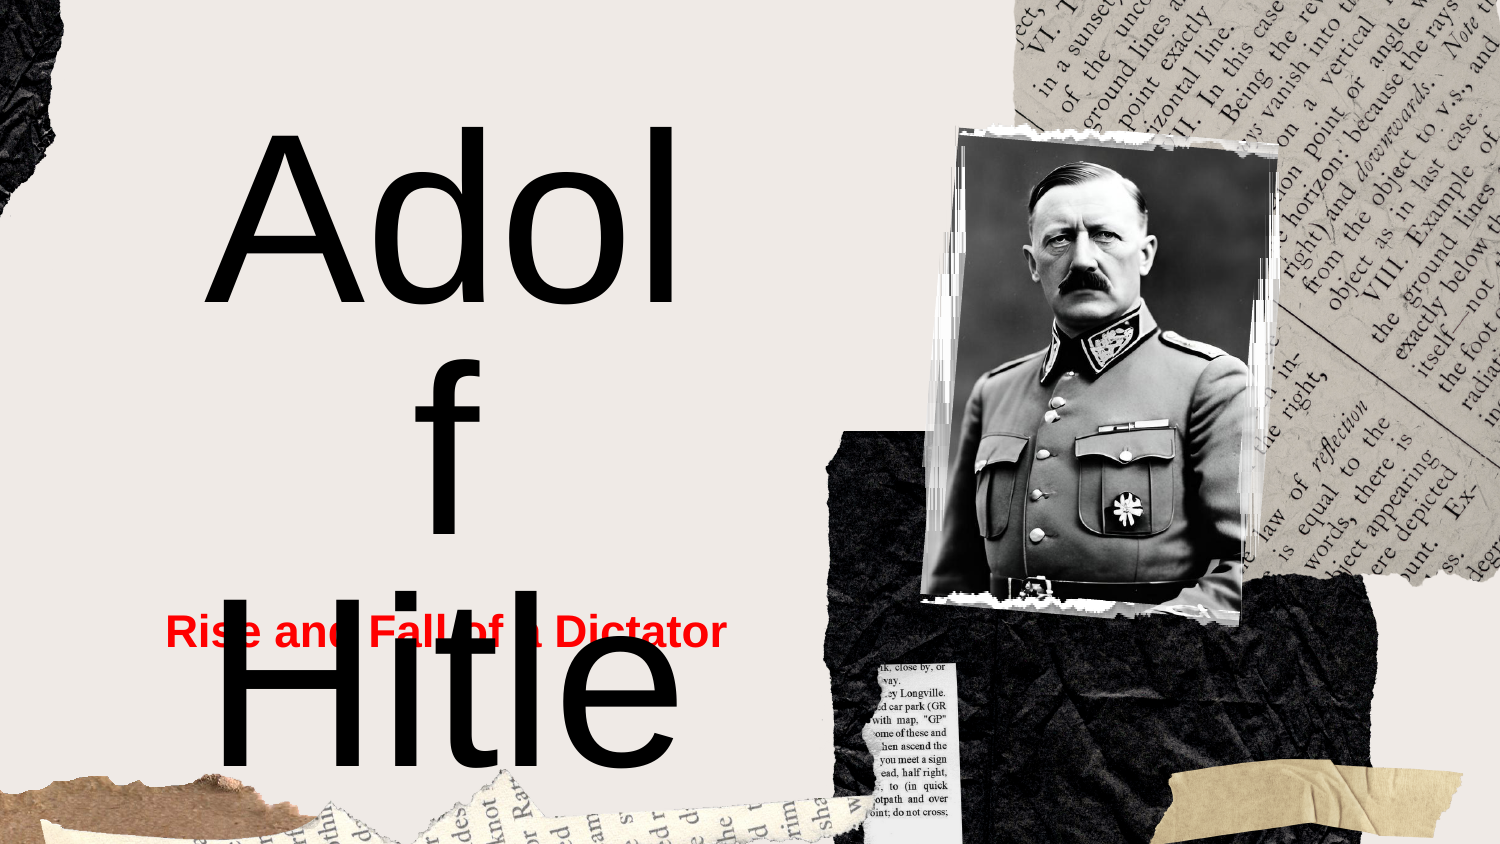

Adolf
Hitler

Rise and Fall of a Dictator